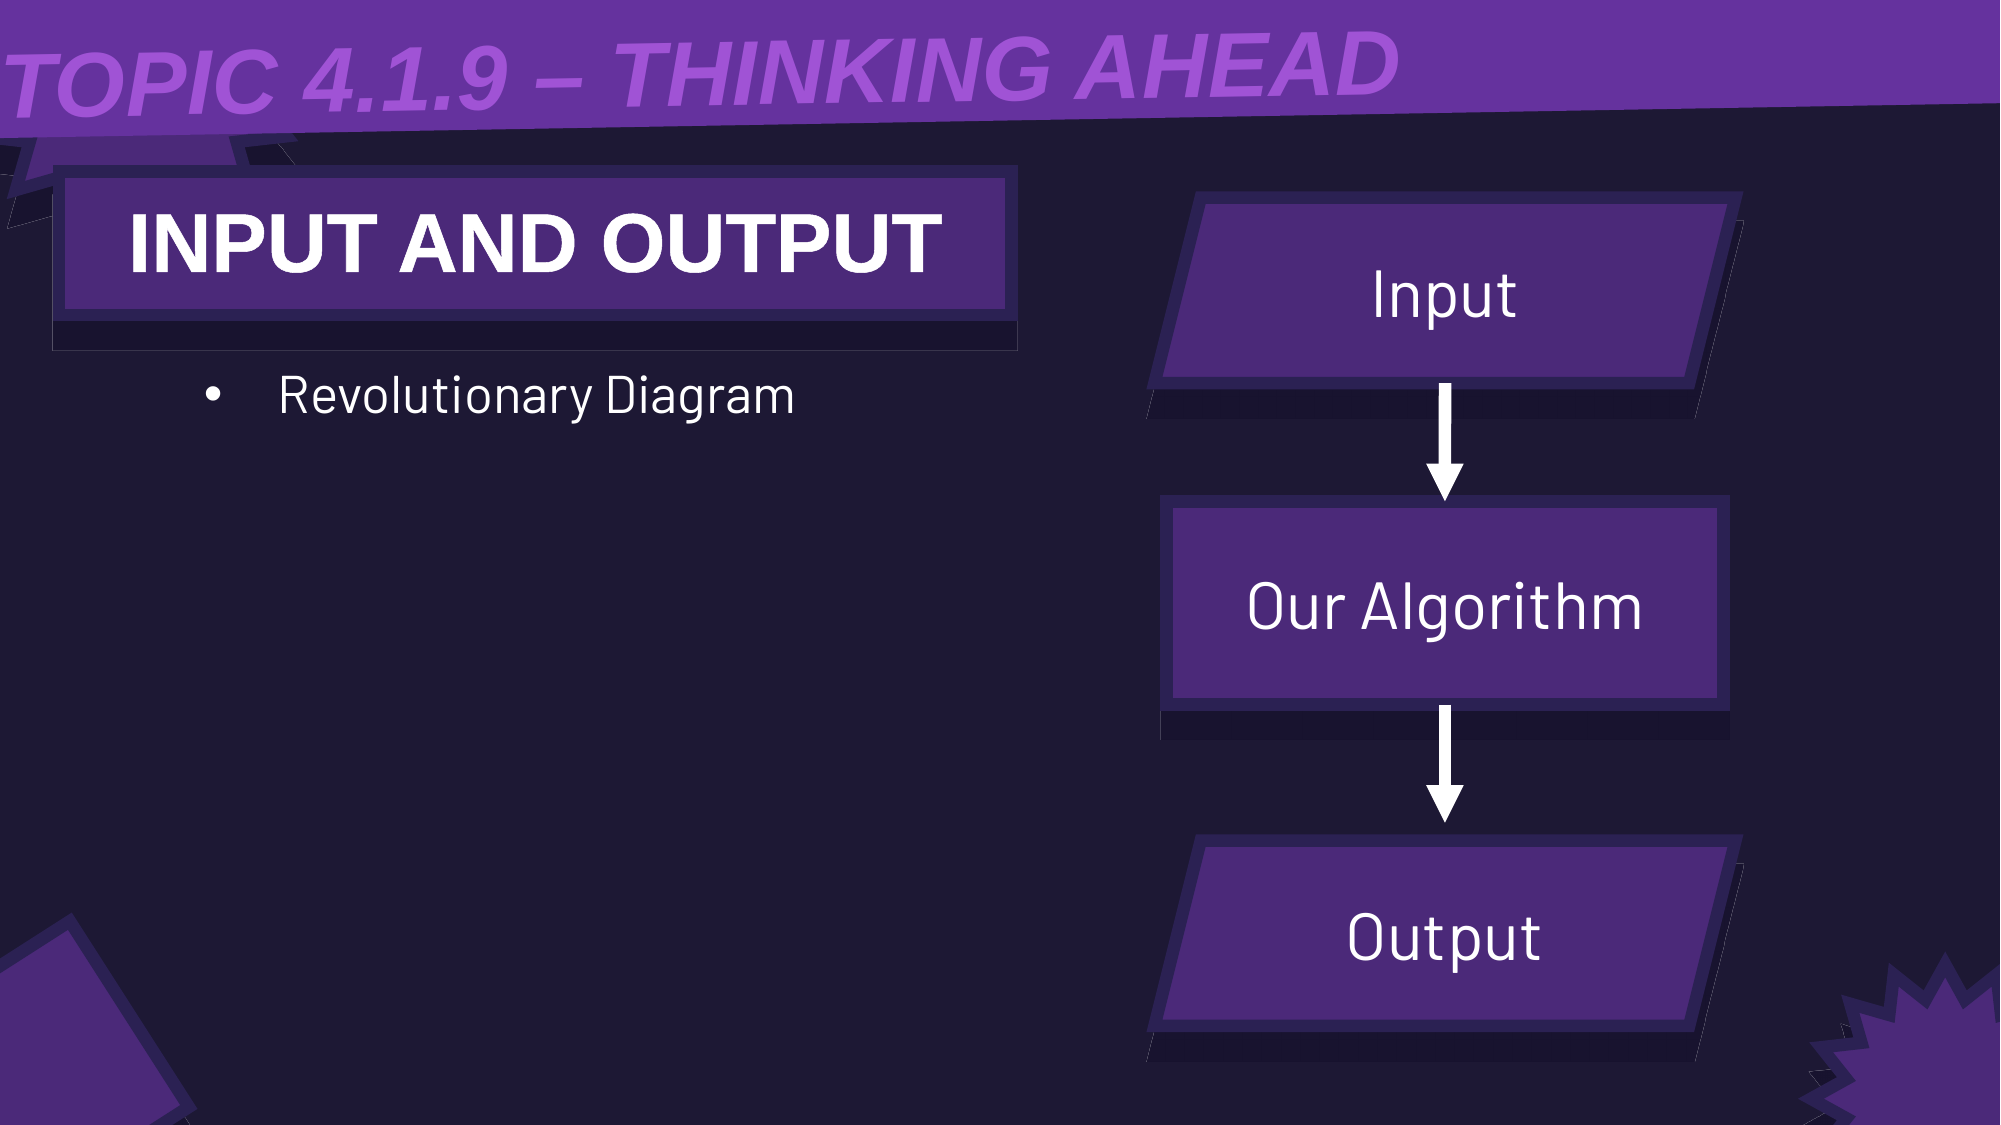

TOPIC 4.1.9 – THINKING AHEAD

INPUT AND OUTPUT
Input
Revolutionary Diagram
Our Algorithm
Output